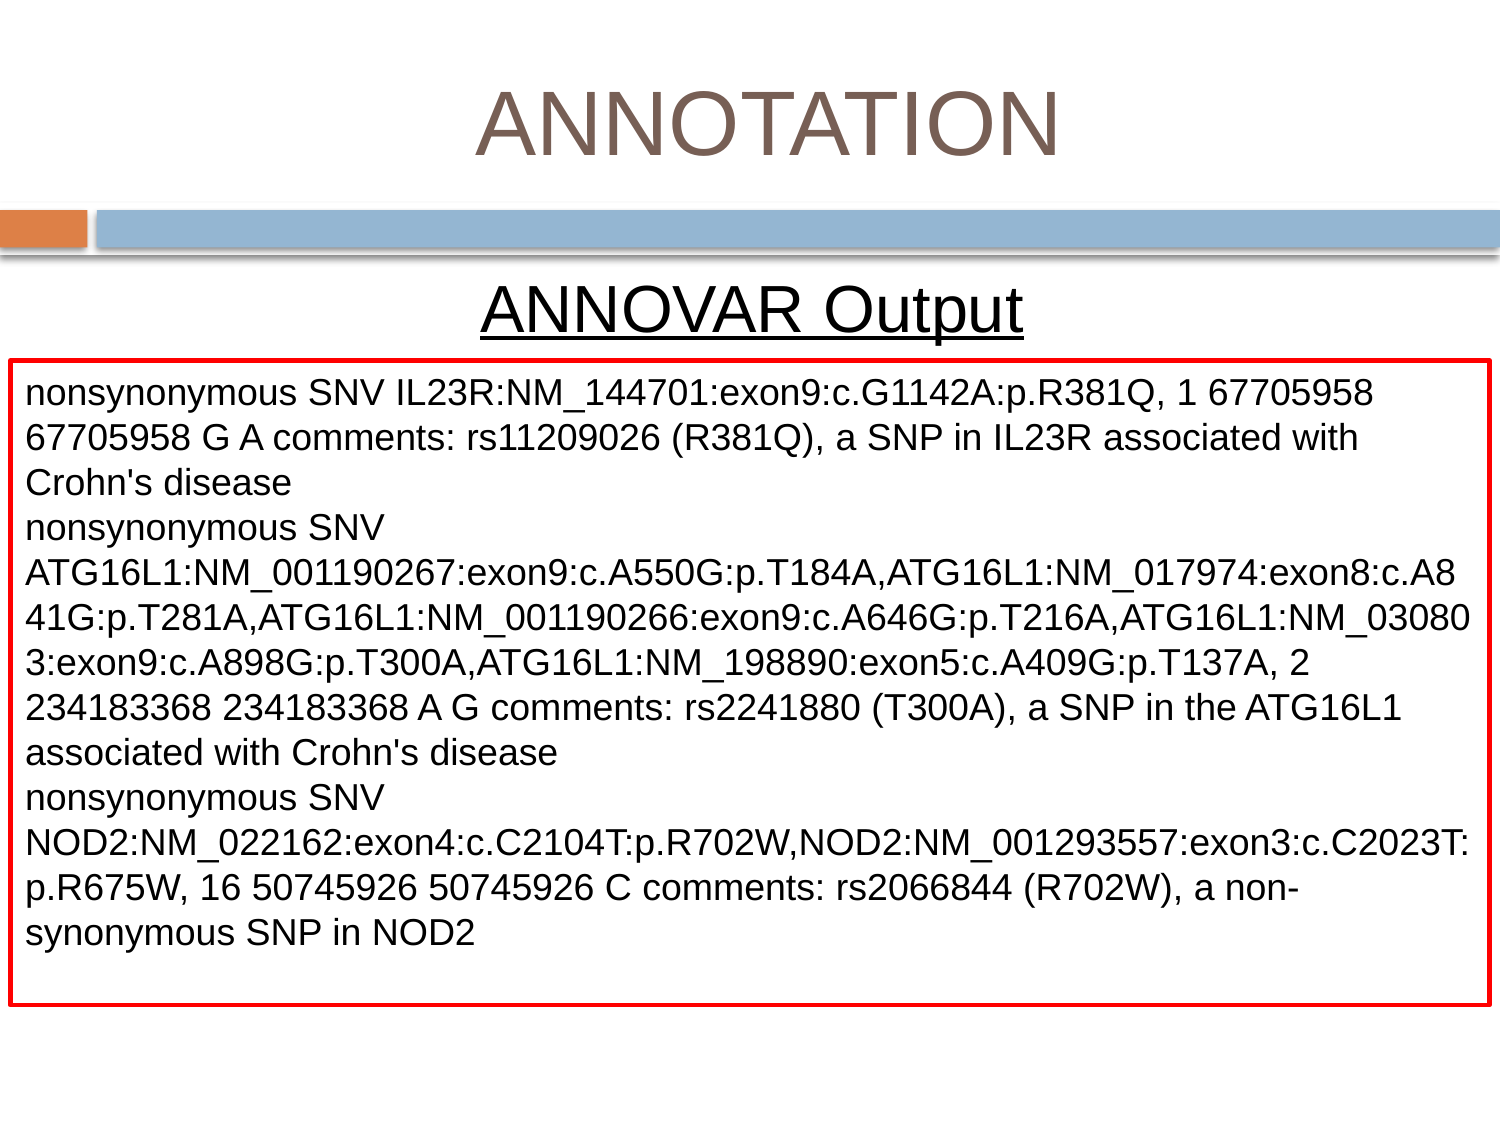

# ANNOTATION
ANNOVAR Output

nonsynonymous SNV IL23R:NM_144701:exon9:c.G1142A:p.R381Q, 1 67705958 67705958 G A comments: rs11209026 (R381Q), a SNP in IL23R associated with Crohn's disease
nonsynonymous SNV ATG16L1:NM_001190267:exon9:c.A550G:p.T184A,ATG16L1:NM_017974:exon8:c.A841G:p.T281A,ATG16L1:NM_001190266:exon9:c.A646G:p.T216A,ATG16L1:NM_030803:exon9:c.A898G:p.T300A,ATG16L1:NM_198890:exon5:c.A409G:p.T137A, 2 234183368 234183368 A G comments: rs2241880 (T300A), a SNP in the ATG16L1 associated with Crohn's disease
nonsynonymous SNV NOD2:NM_022162:exon4:c.C2104T:p.R702W,NOD2:NM_001293557:exon3:c.C2023T:p.R675W, 16 50745926 50745926 C comments: rs2066844 (R702W), a non-synonymous SNP in NOD2